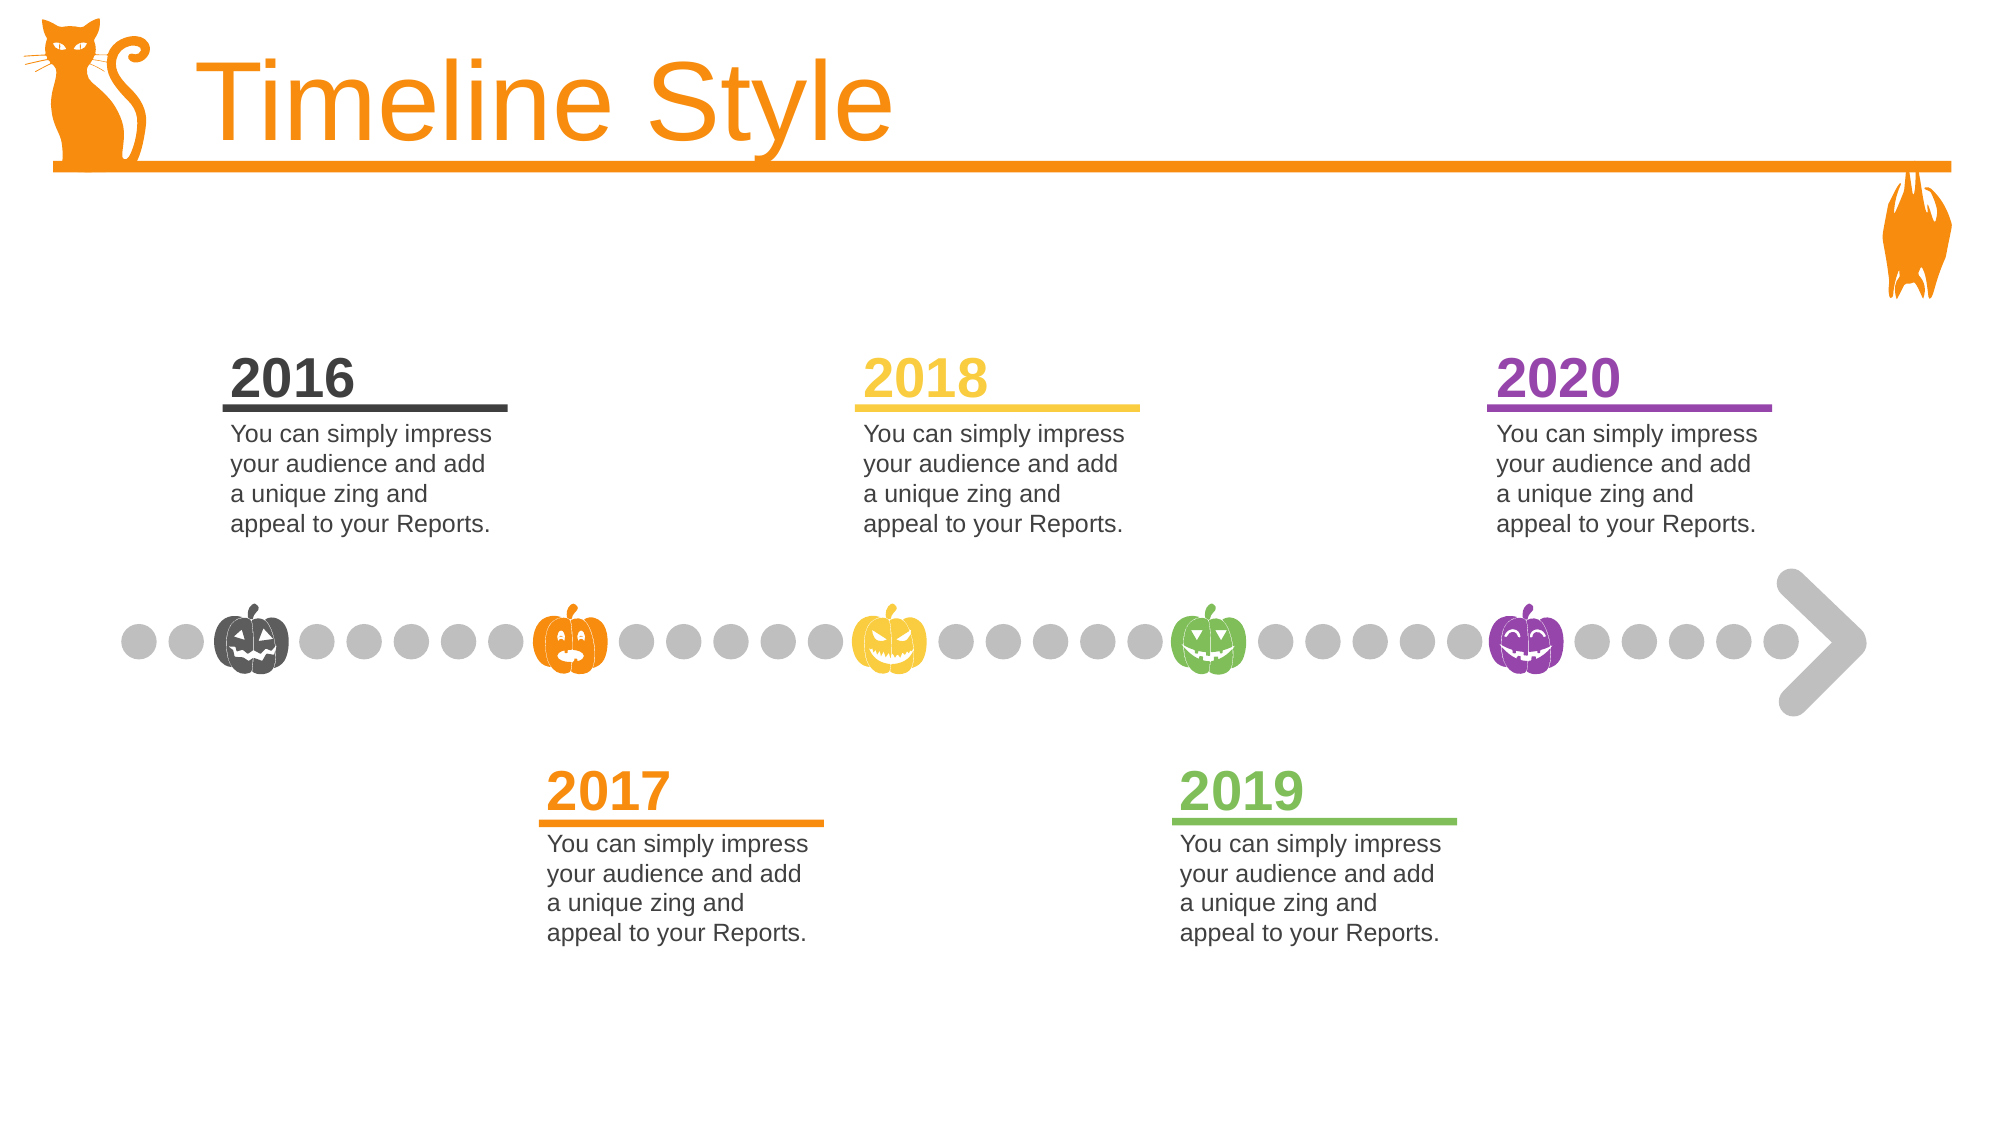

Timeline Style
2016

You can simply impress your audience and add a unique zing and appeal to your Reports.
2018

You can simply impress your audience and add a unique zing and appeal to your Reports.
2020

You can simply impress your audience and add a unique zing and appeal to your Reports.

2017
You can simply impress your audience and add a unique zing and appeal to your Reports.

2019

You can simply impress your audience and add a unique zing and appeal to your Reports.